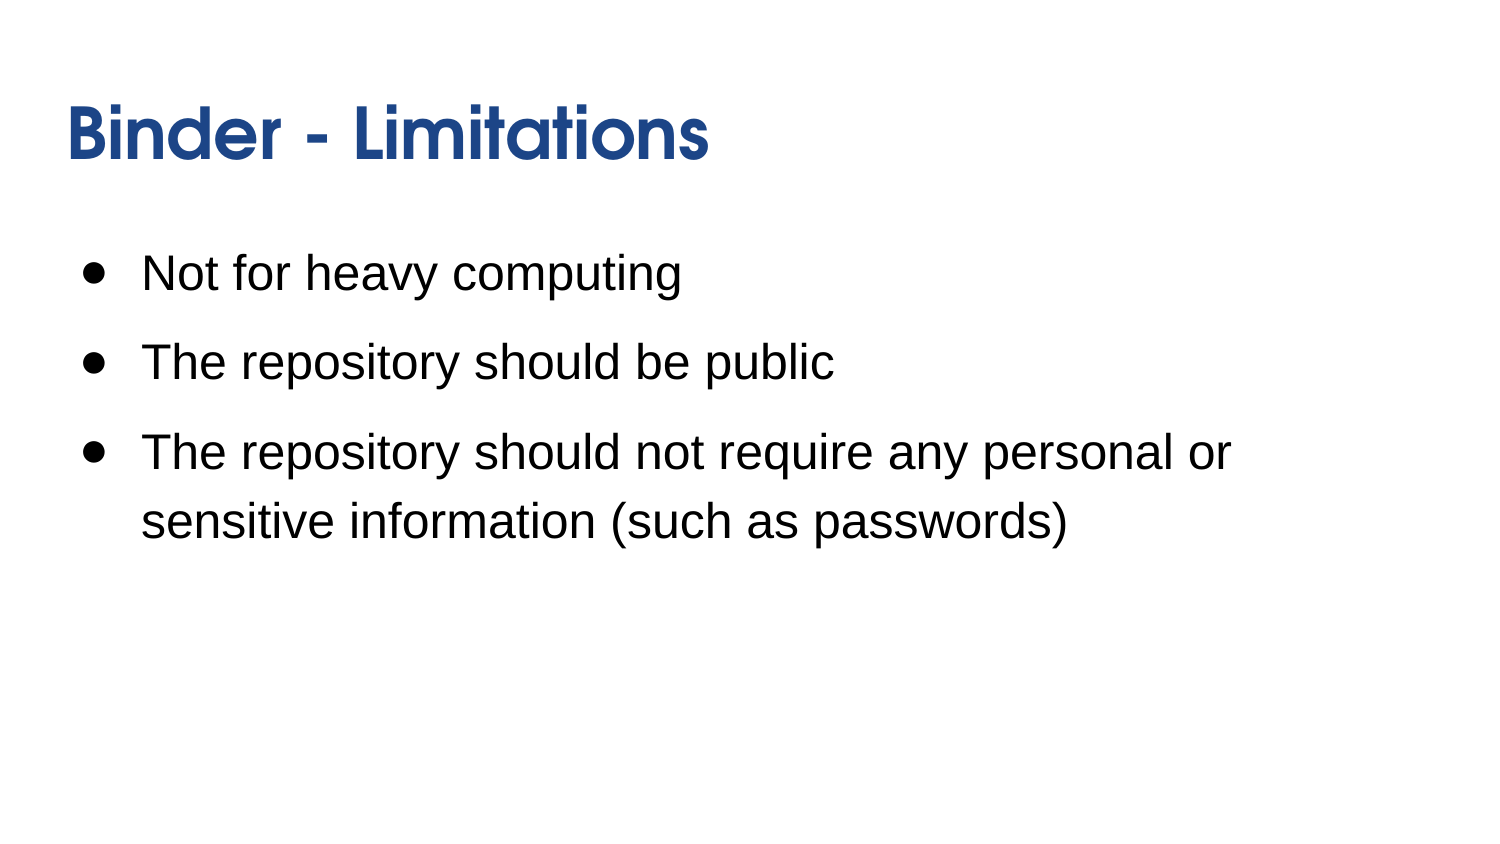

# Binder - Limitations
Not for heavy computing
The repository should be public
The repository should not require any personal or sensitive information (such as passwords)